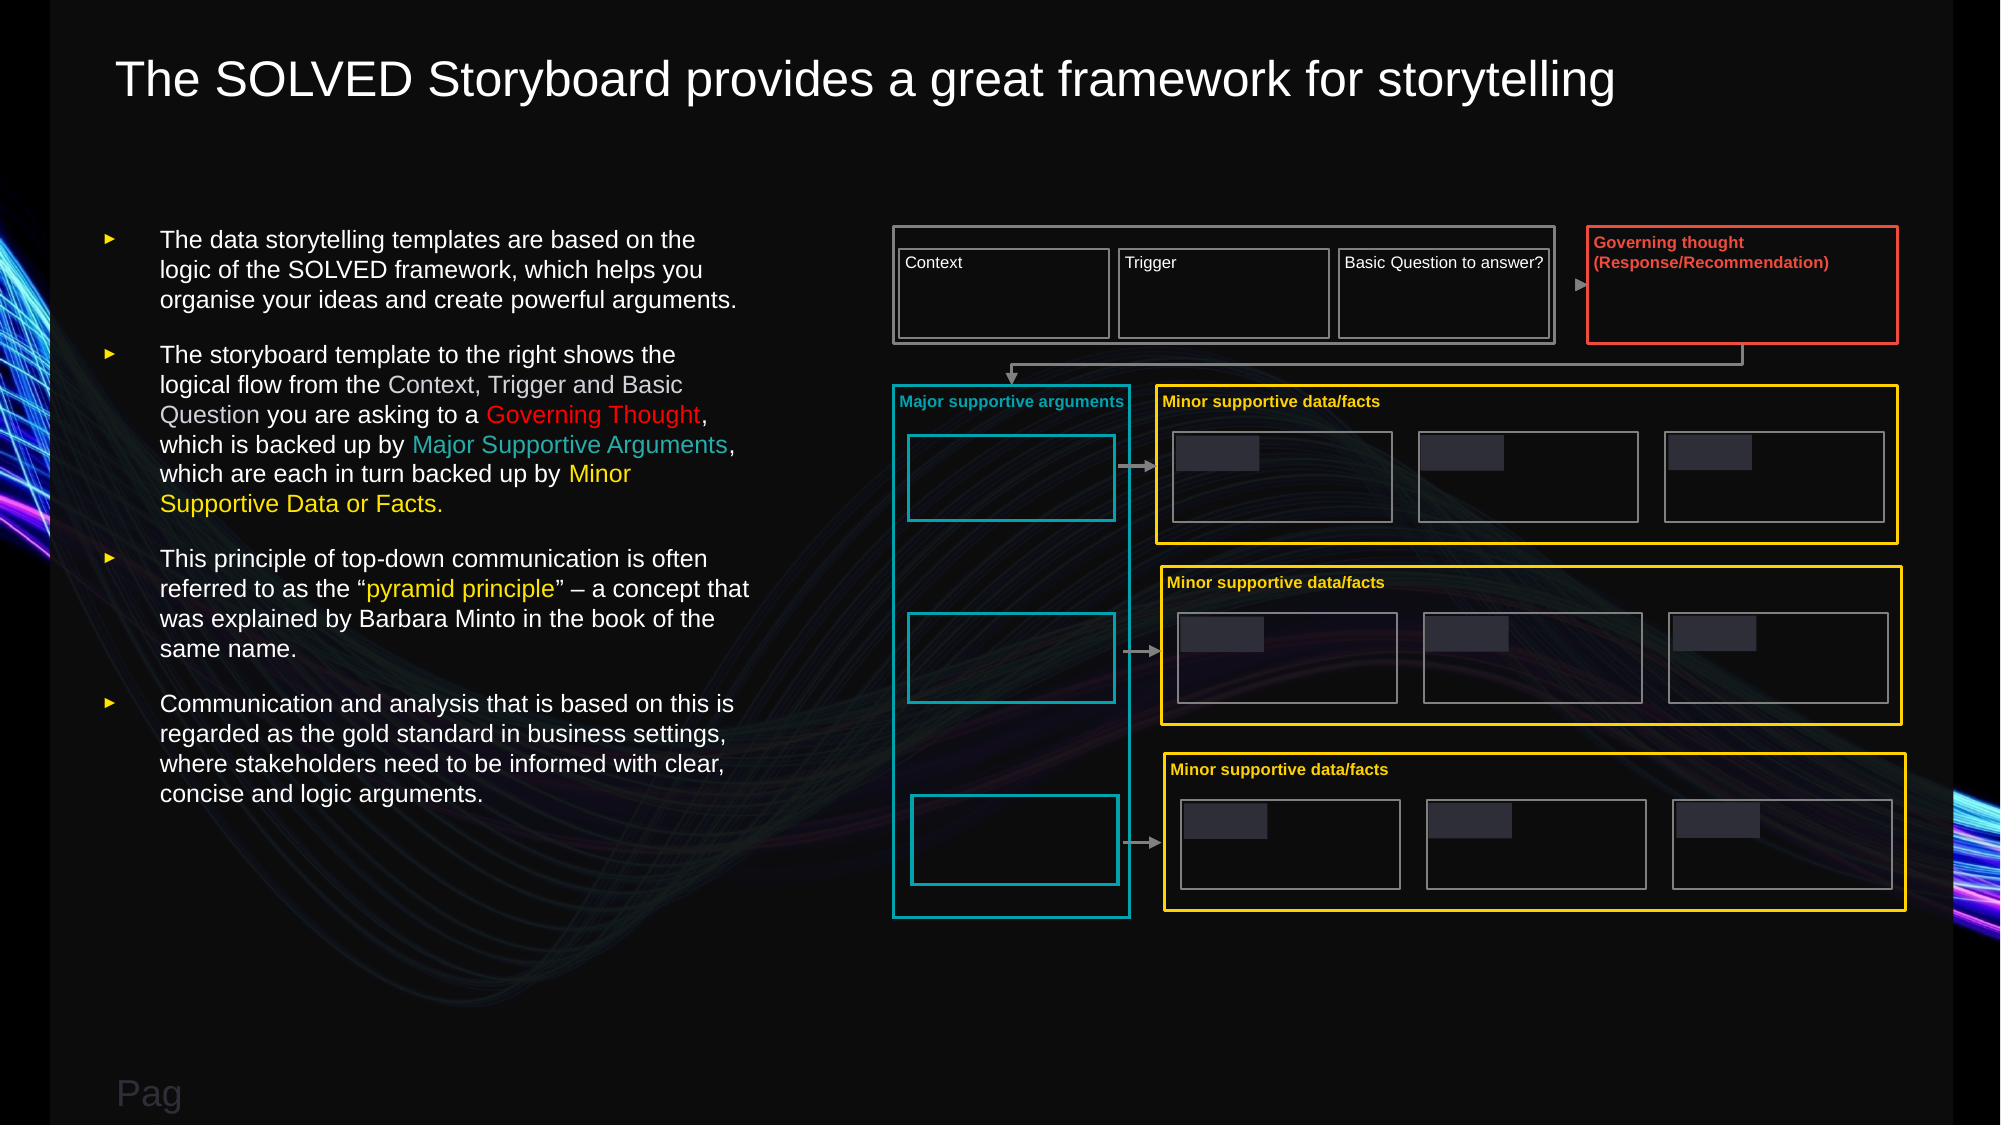

The SOLVED Storyboard provides a great framework for storytelling
The data storytelling templates are based on the logic of the SOLVED framework, which helps you organise your ideas and create powerful arguments.
The storyboard template to the right shows the logical flow from the Context, Trigger and Basic Question you are asking to a Governing Thought, which is backed up by Major Supportive Arguments, which are each in turn backed up by Minor Supportive Data or Facts.
This principle of top-down communication is often referred to as the “pyramid principle” – a concept that was explained by Barbara Minto in the book of the same name.
Communication and analysis that is based on this is regarded as the gold standard in business settings, where stakeholders need to be informed with clear, concise and logic arguments.

Governing thought
(Response/Recommendation)
Context
Trigger
Basic Question to answer?

Minor supportive data/facts
Minor 1,A
Minor 1,B
Minor 1,C

Major supportive arguments

Minor supportive data/facts
Minor 1,A
Minor 1,B
Minor 1,C

Minor supportive data/facts
Minor 1,A
Minor 1,B
Minor 1,C

Page 24